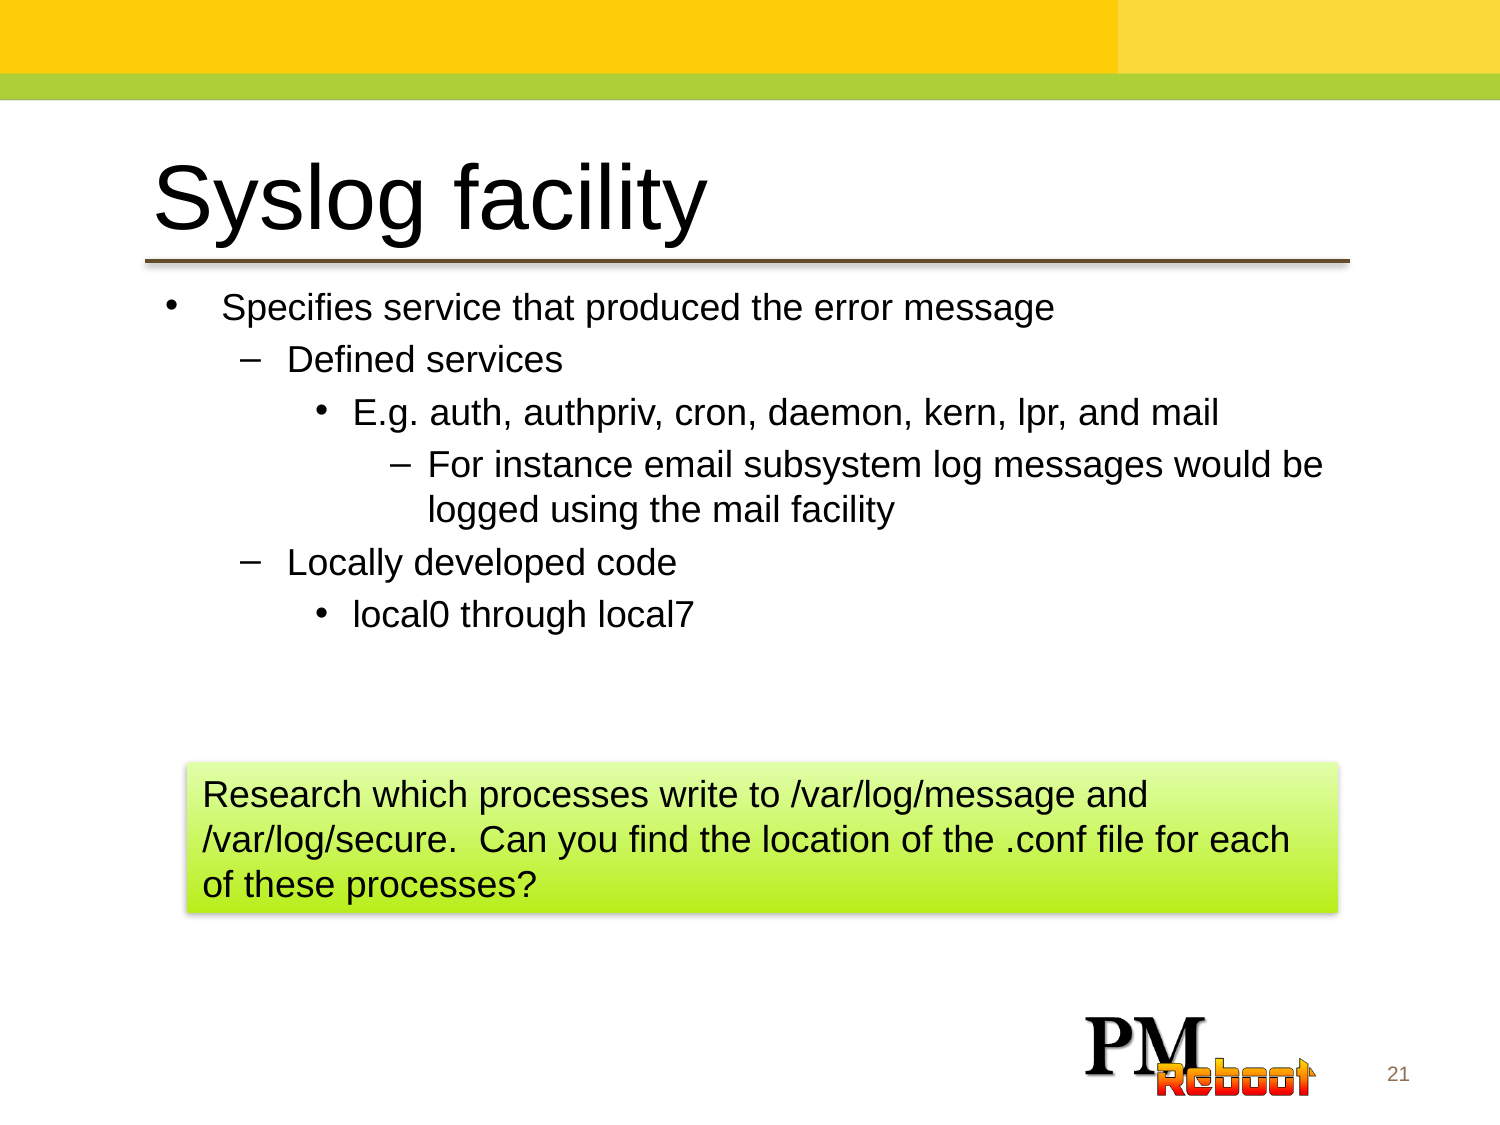

Syslog facility
Specifies service that produced the error message
Defined services
E.g. auth, authpriv, cron, daemon, kern, lpr, and mail
For instance email subsystem log messages would be logged using the mail facility
Locally developed code
local0 through local7
Research which processes write to /var/log/message and /var/log/secure.  Can you find the location of the .conf file for each of these processes?
21